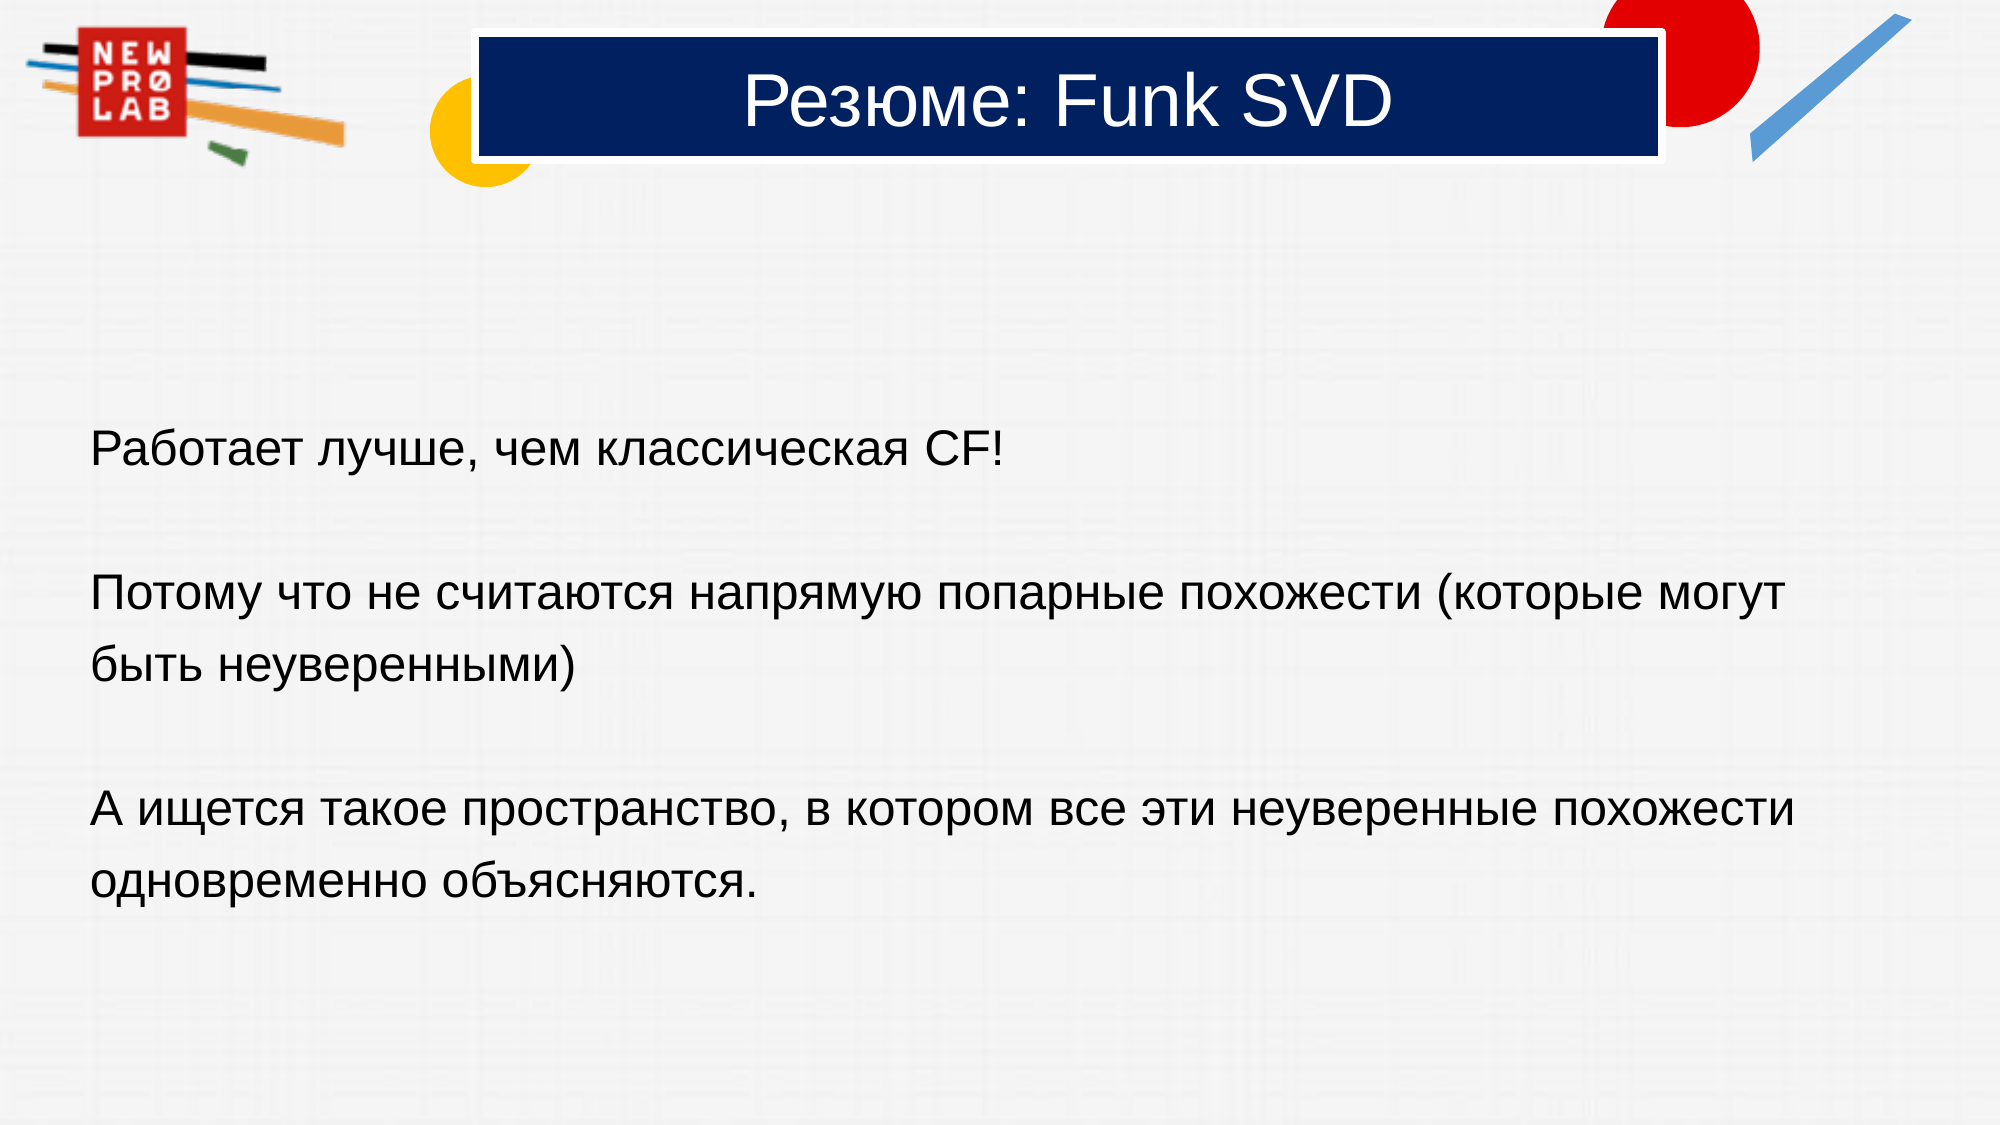

# Резюме: Funk SVD
Работает лучше, чем классическая CF!

Потому что не считаются напрямую попарные похожести (которые могут быть неуверенными)

А ищется такое пространство, в котором все эти неуверенные похожести одновременно объясняются.